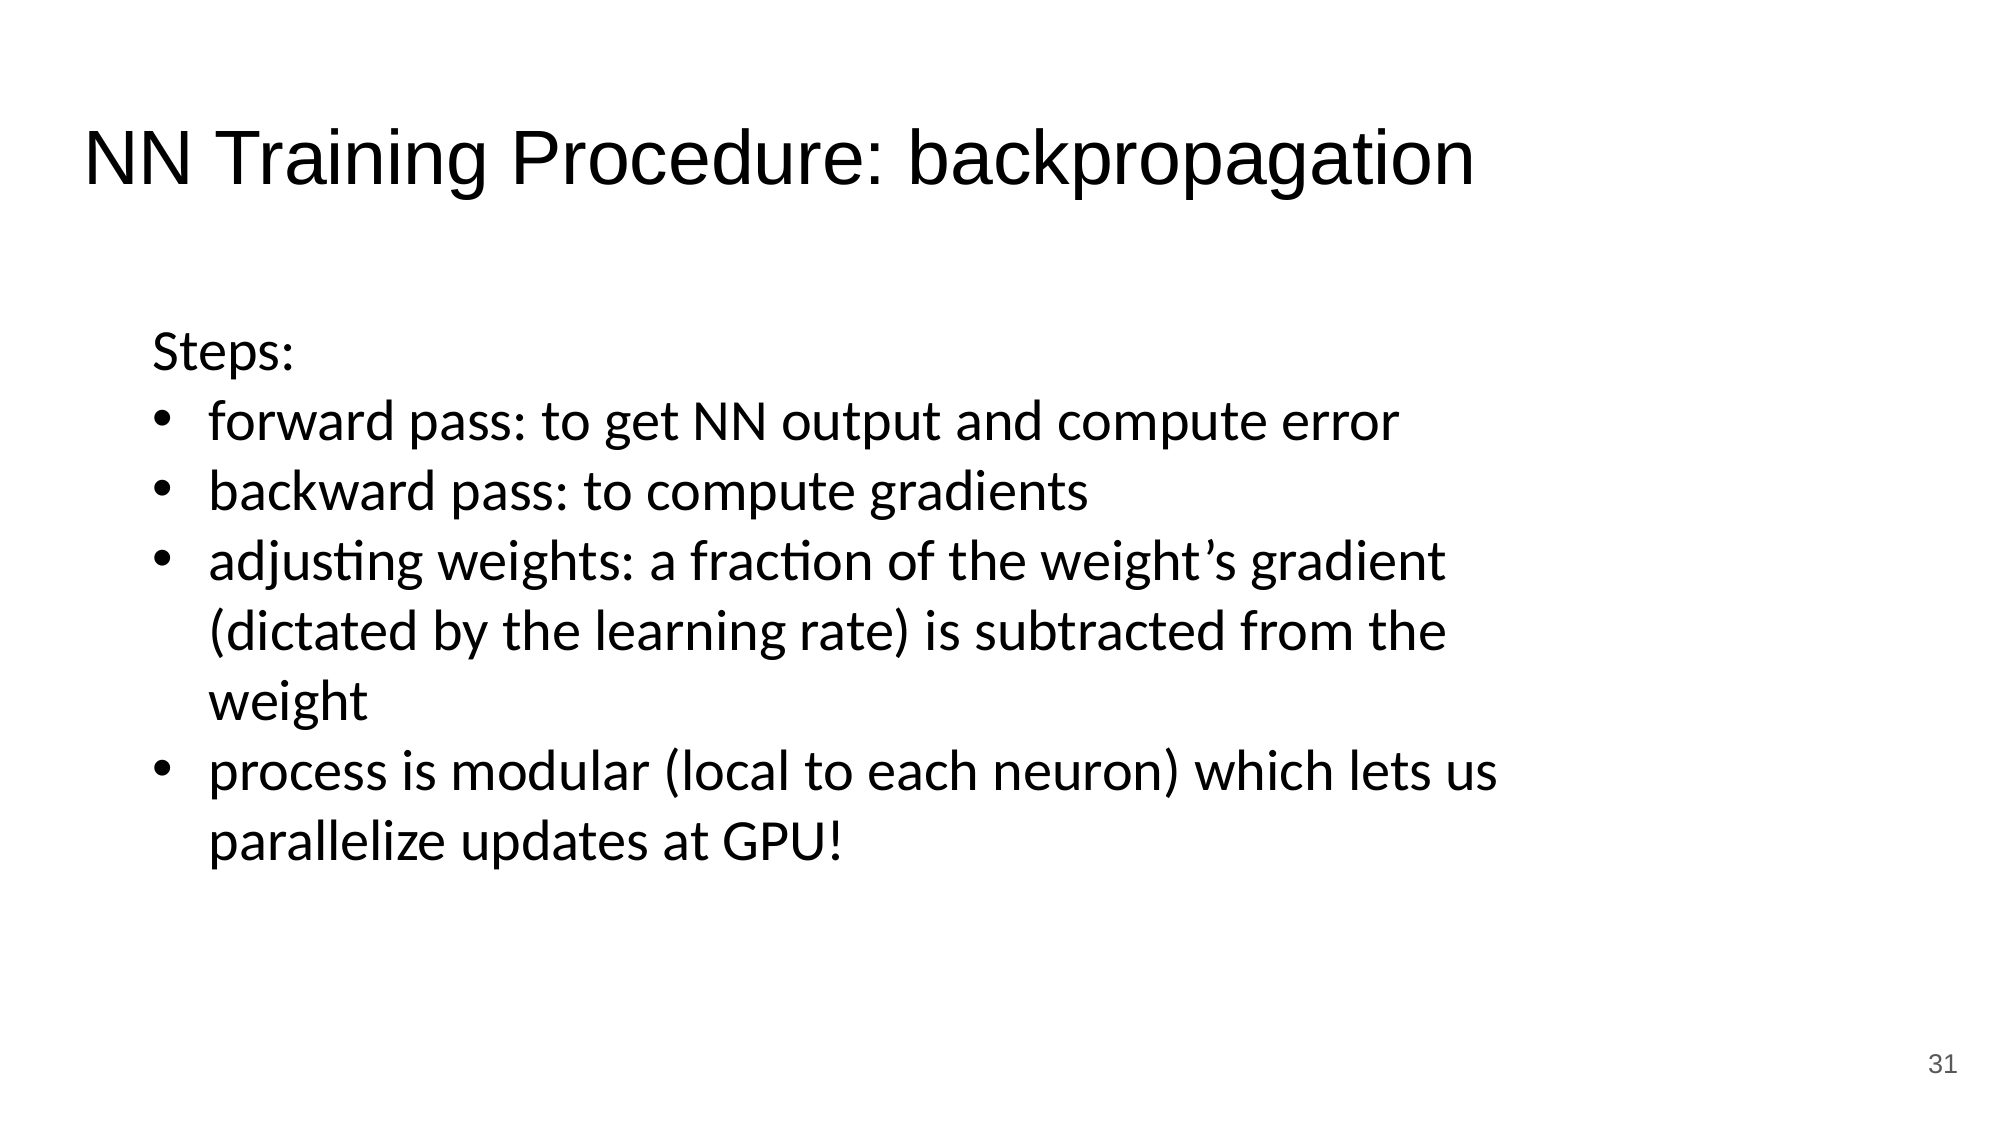

# NN Training Procedure: backpropagation
Steps:
forward pass: to get NN output and compute error
backward pass: to compute gradients
adjusting weights: a fraction of the weight’s gradient (dictated by the learning rate) is subtracted from the weight
process is modular (local to each neuron) which lets us parallelize updates at GPU!
31